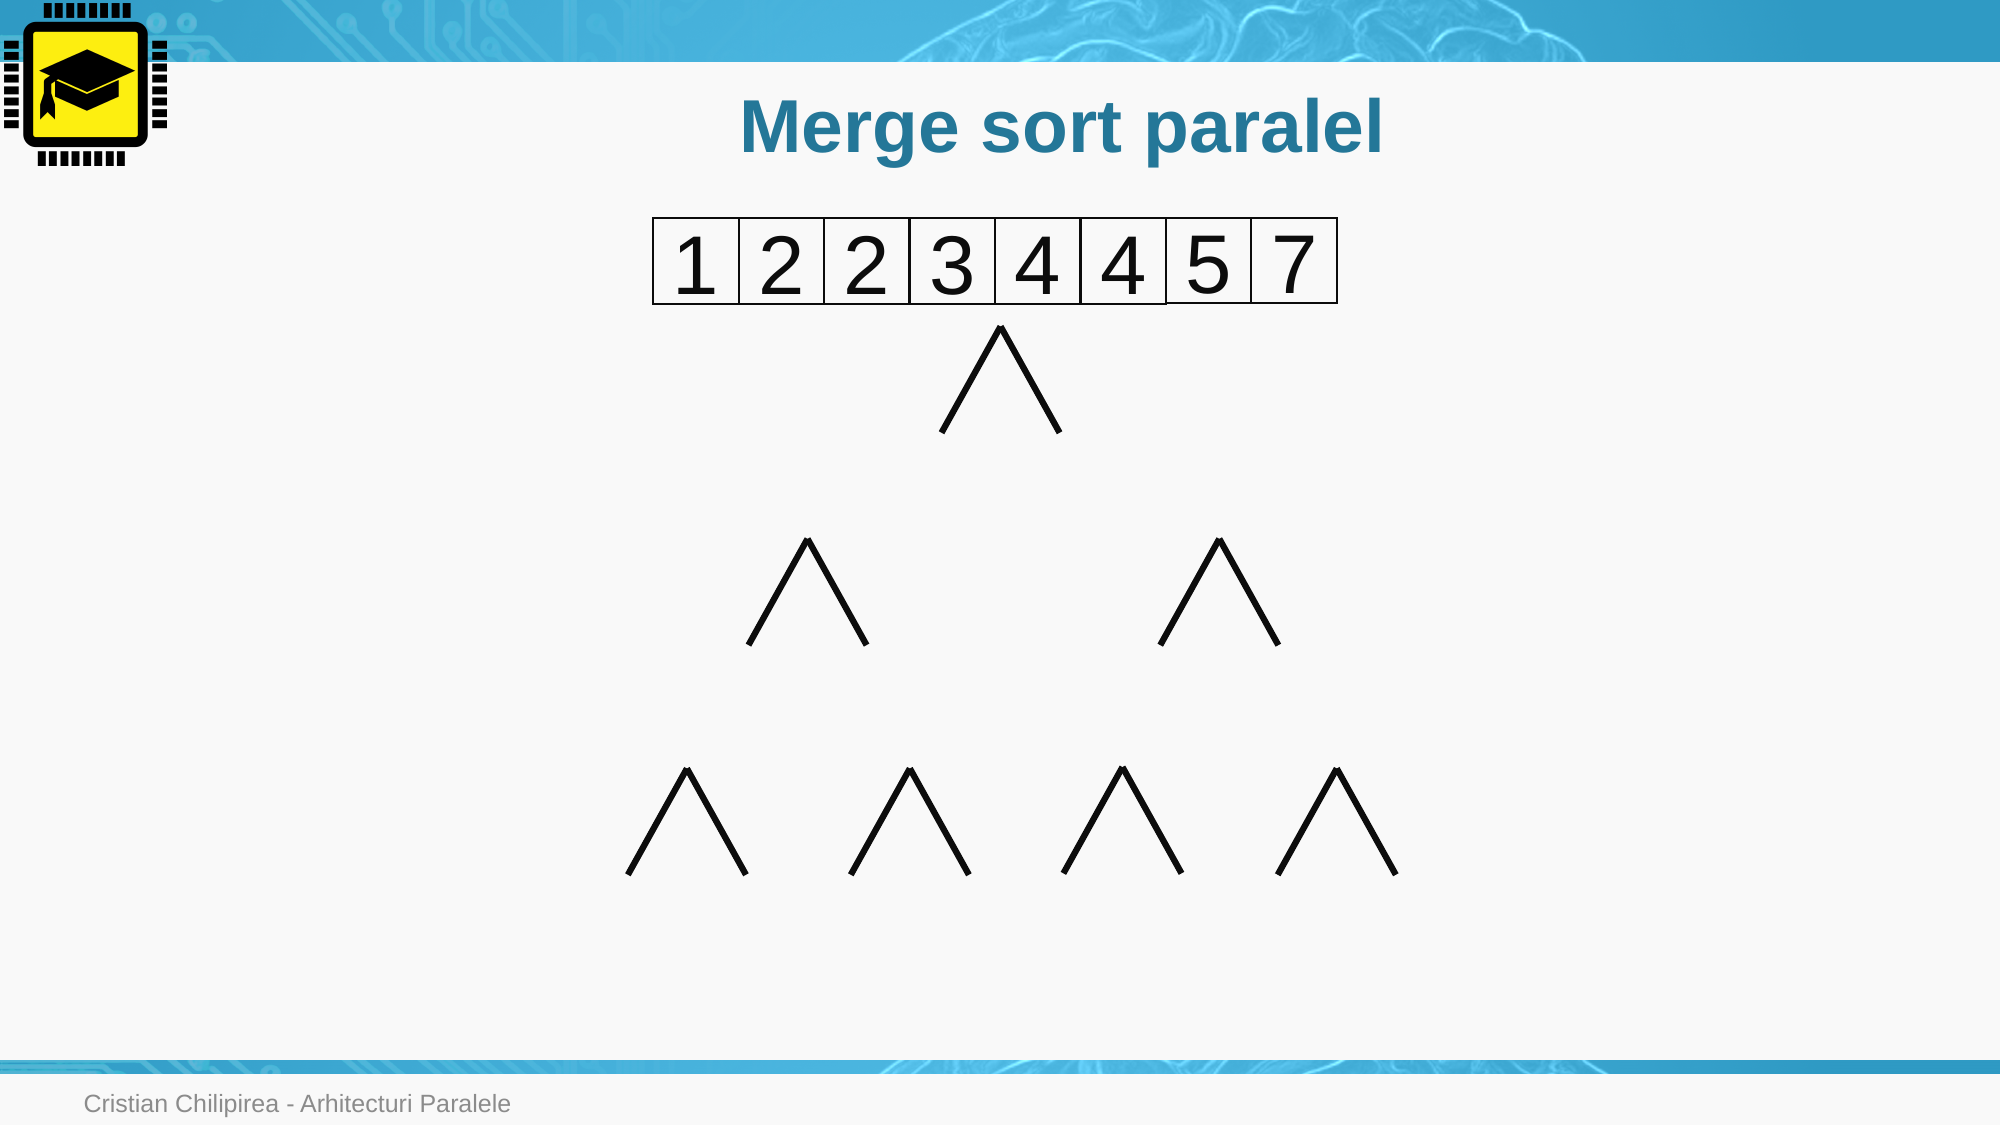

# Merge sort paralel
5
7
1
2
2
3
4
4
Cristian Chilipirea - Arhitecturi Paralele